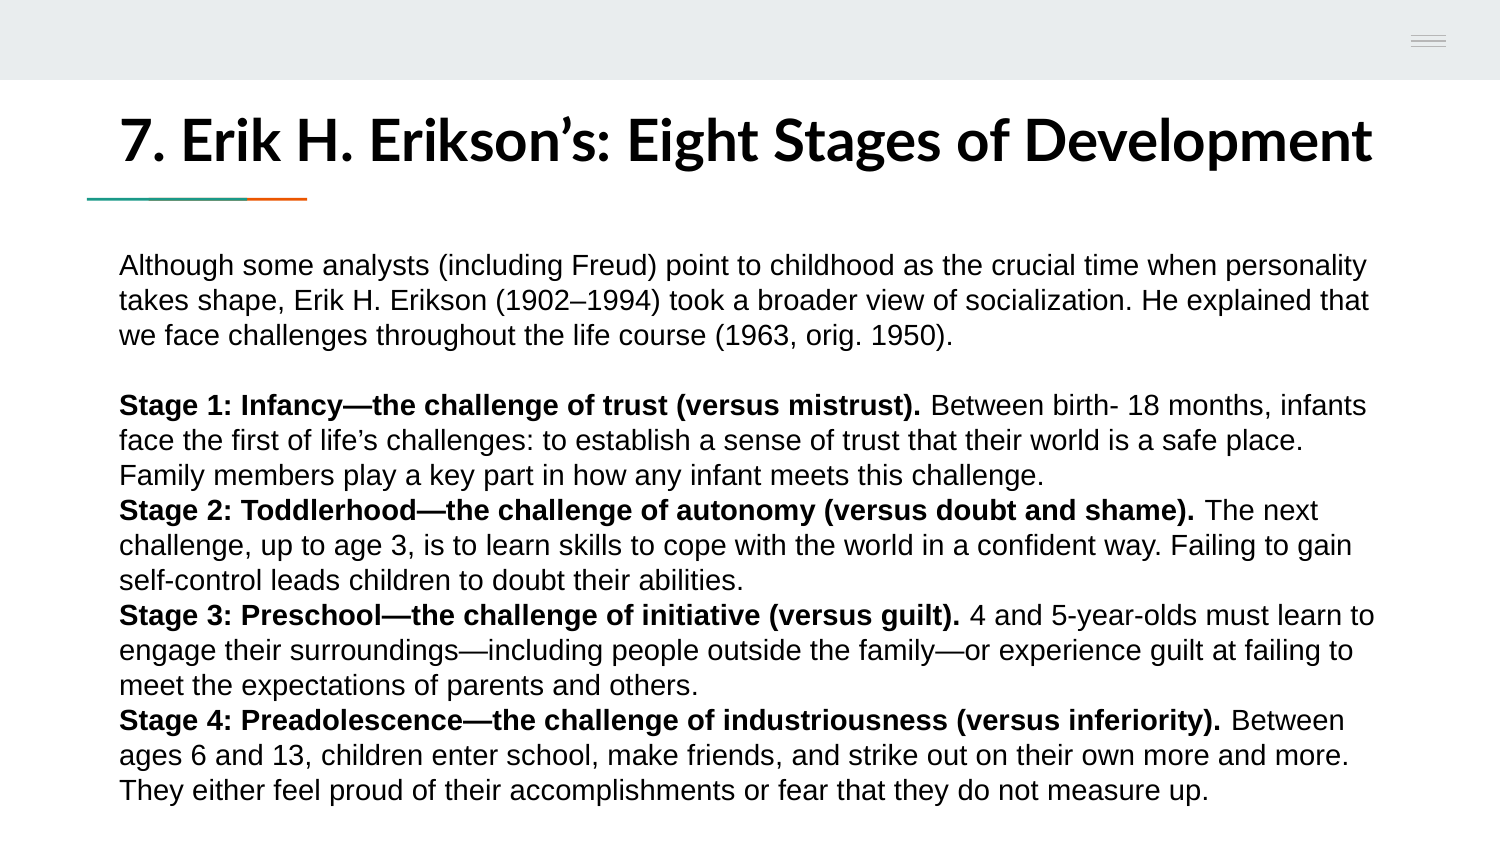

7. Erik H. Erikson’s: Eight Stages of Development
Although some analysts (including Freud) point to childhood as the crucial time when personality takes shape, Erik H. Erikson (1902–1994) took a broader view of socialization. He explained that we face challenges throughout the life course (1963, orig. 1950).

Stage 1: Infancy—the challenge of trust (versus mistrust). Between birth- 18 months, infants face the first of life’s challenges: to establish a sense of trust that their world is a safe place. Family members play a key part in how any infant meets this challenge.
Stage 2: Toddlerhood—the challenge of autonomy (versus doubt and shame). The next challenge, up to age 3, is to learn skills to cope with the world in a confident way. Failing to gain self-control leads children to doubt their abilities.
Stage 3: Preschool—the challenge of initiative (versus guilt). 4 and 5-year-olds must learn to engage their surroundings—including people outside the family—or experience guilt at failing to meet the expectations of parents and others.
Stage 4: Preadolescence—the challenge of industriousness (versus inferiority). Between ages 6 and 13, children enter school, make friends, and strike out on their own more and more. They either feel proud of their accomplishments or fear that they do not measure up.